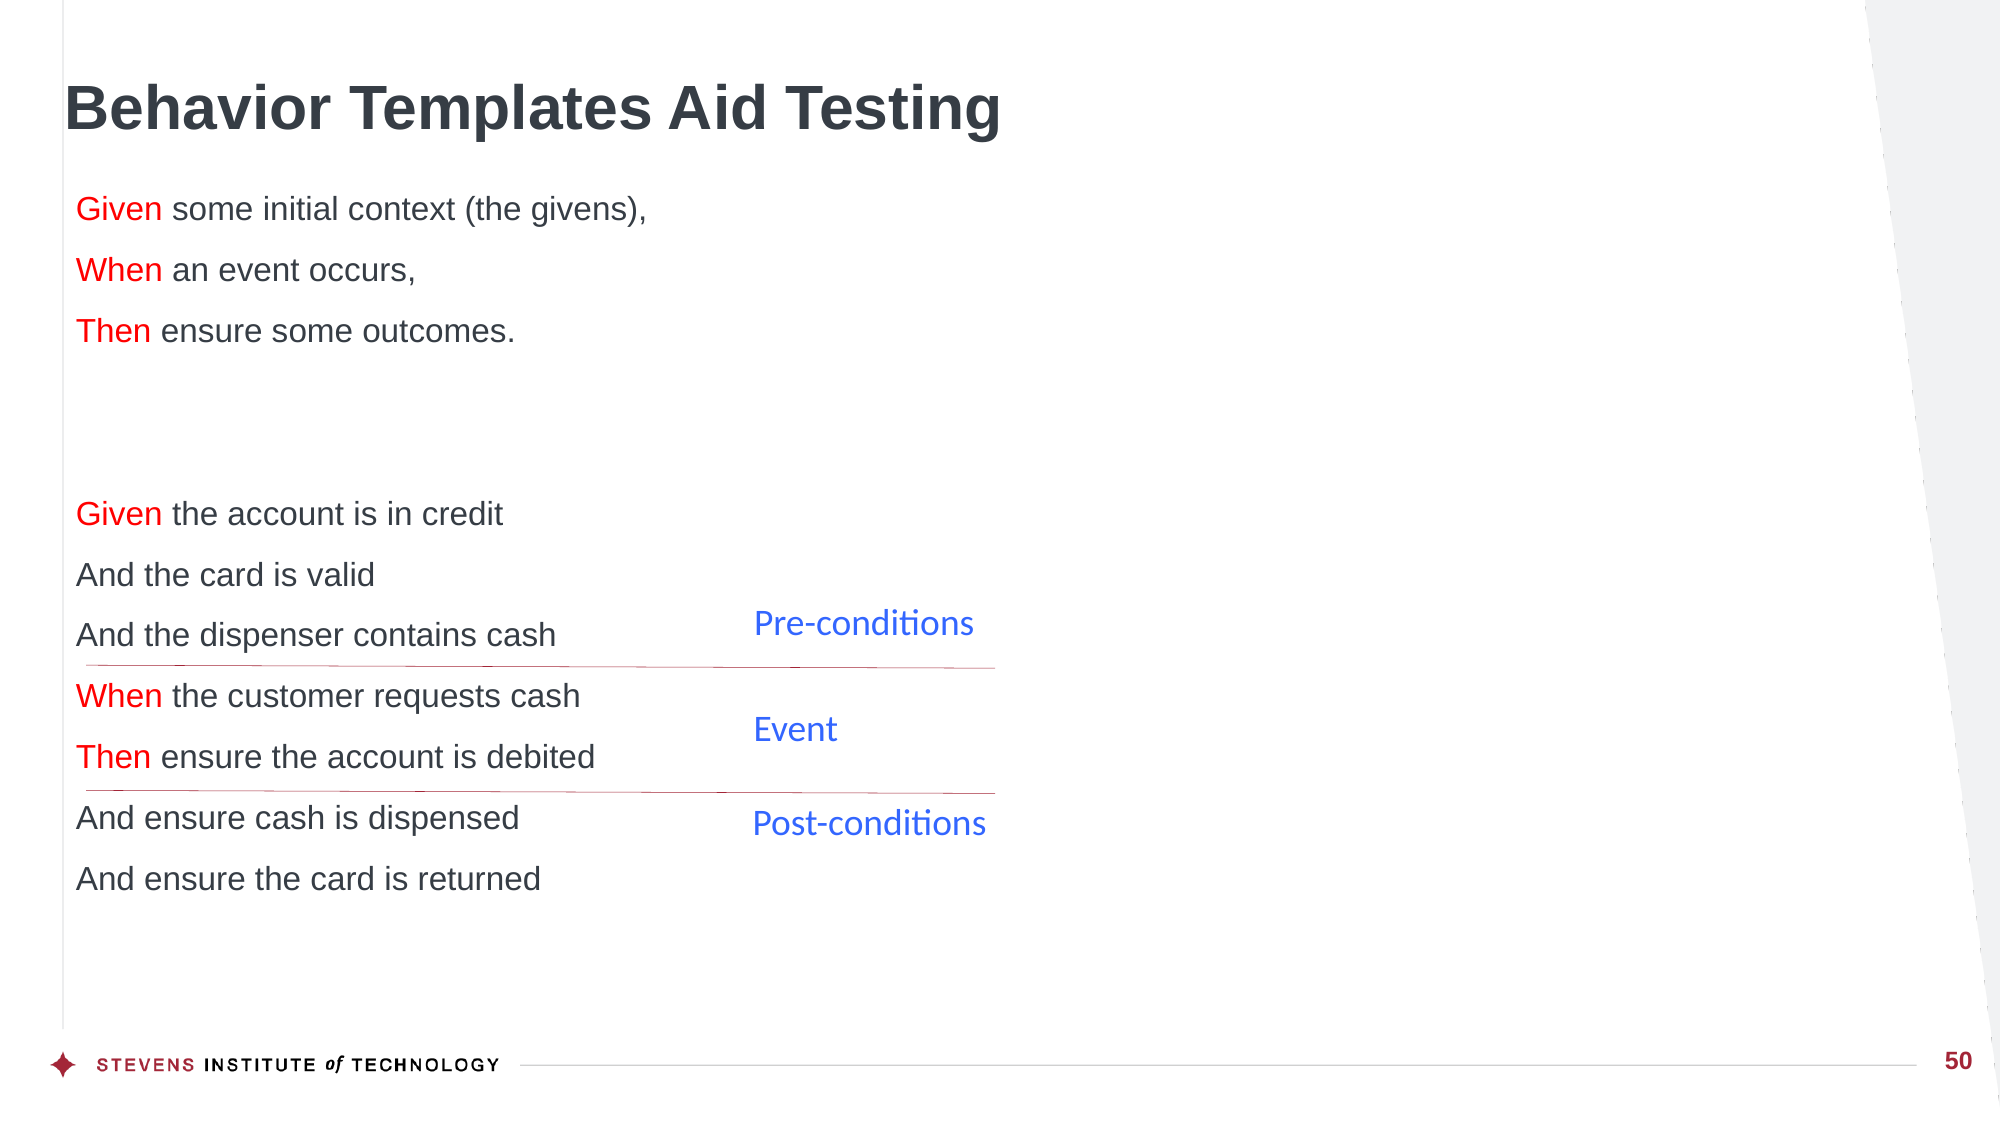

# Behavior Templates Aid Testing
Given some initial context (the givens),
When an event occurs,
Then ensure some outcomes.

Given the account is in credit
And the card is valid
And the dispenser contains cash
When the customer requests cash
Then ensure the account is debited
And ensure cash is dispensed
And ensure the card is returned
Pre-conditions
Event
Post-conditions
50